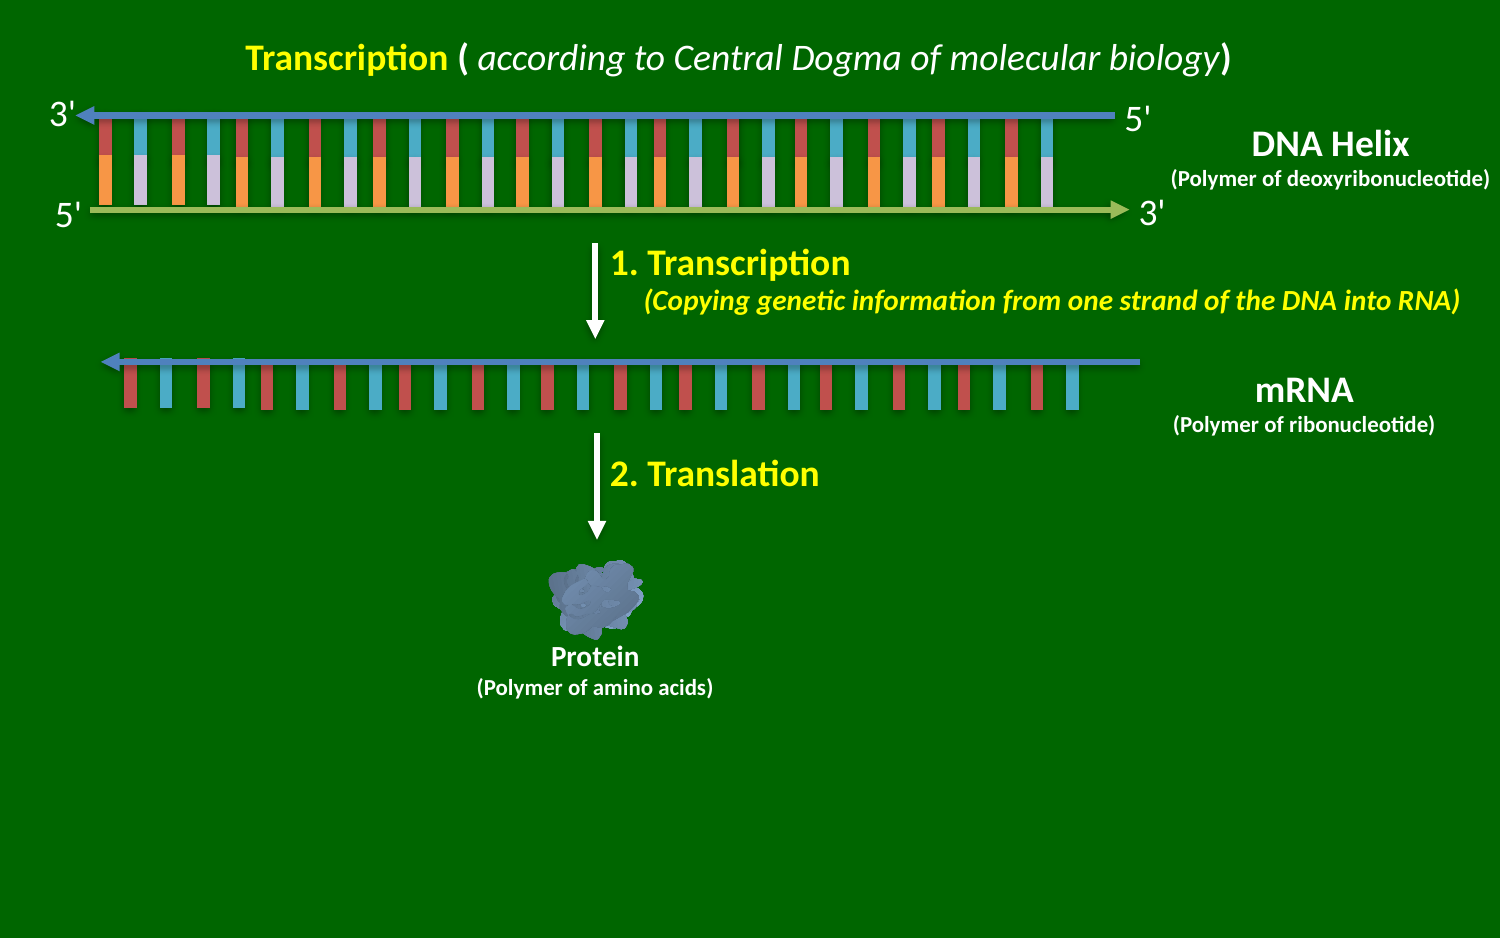

# Transcription ( according to Central Dogma of molecular biology)
3'
5'
3'
5'
DNA Helix
(Polymer of deoxyribonucleotide)
1. Transcription
(Copying genetic information from one strand of the DNA into RNA)
mRNA
(Polymer of ribonucleotide)
2. Translation

Protein
(Polymer of amino acids)